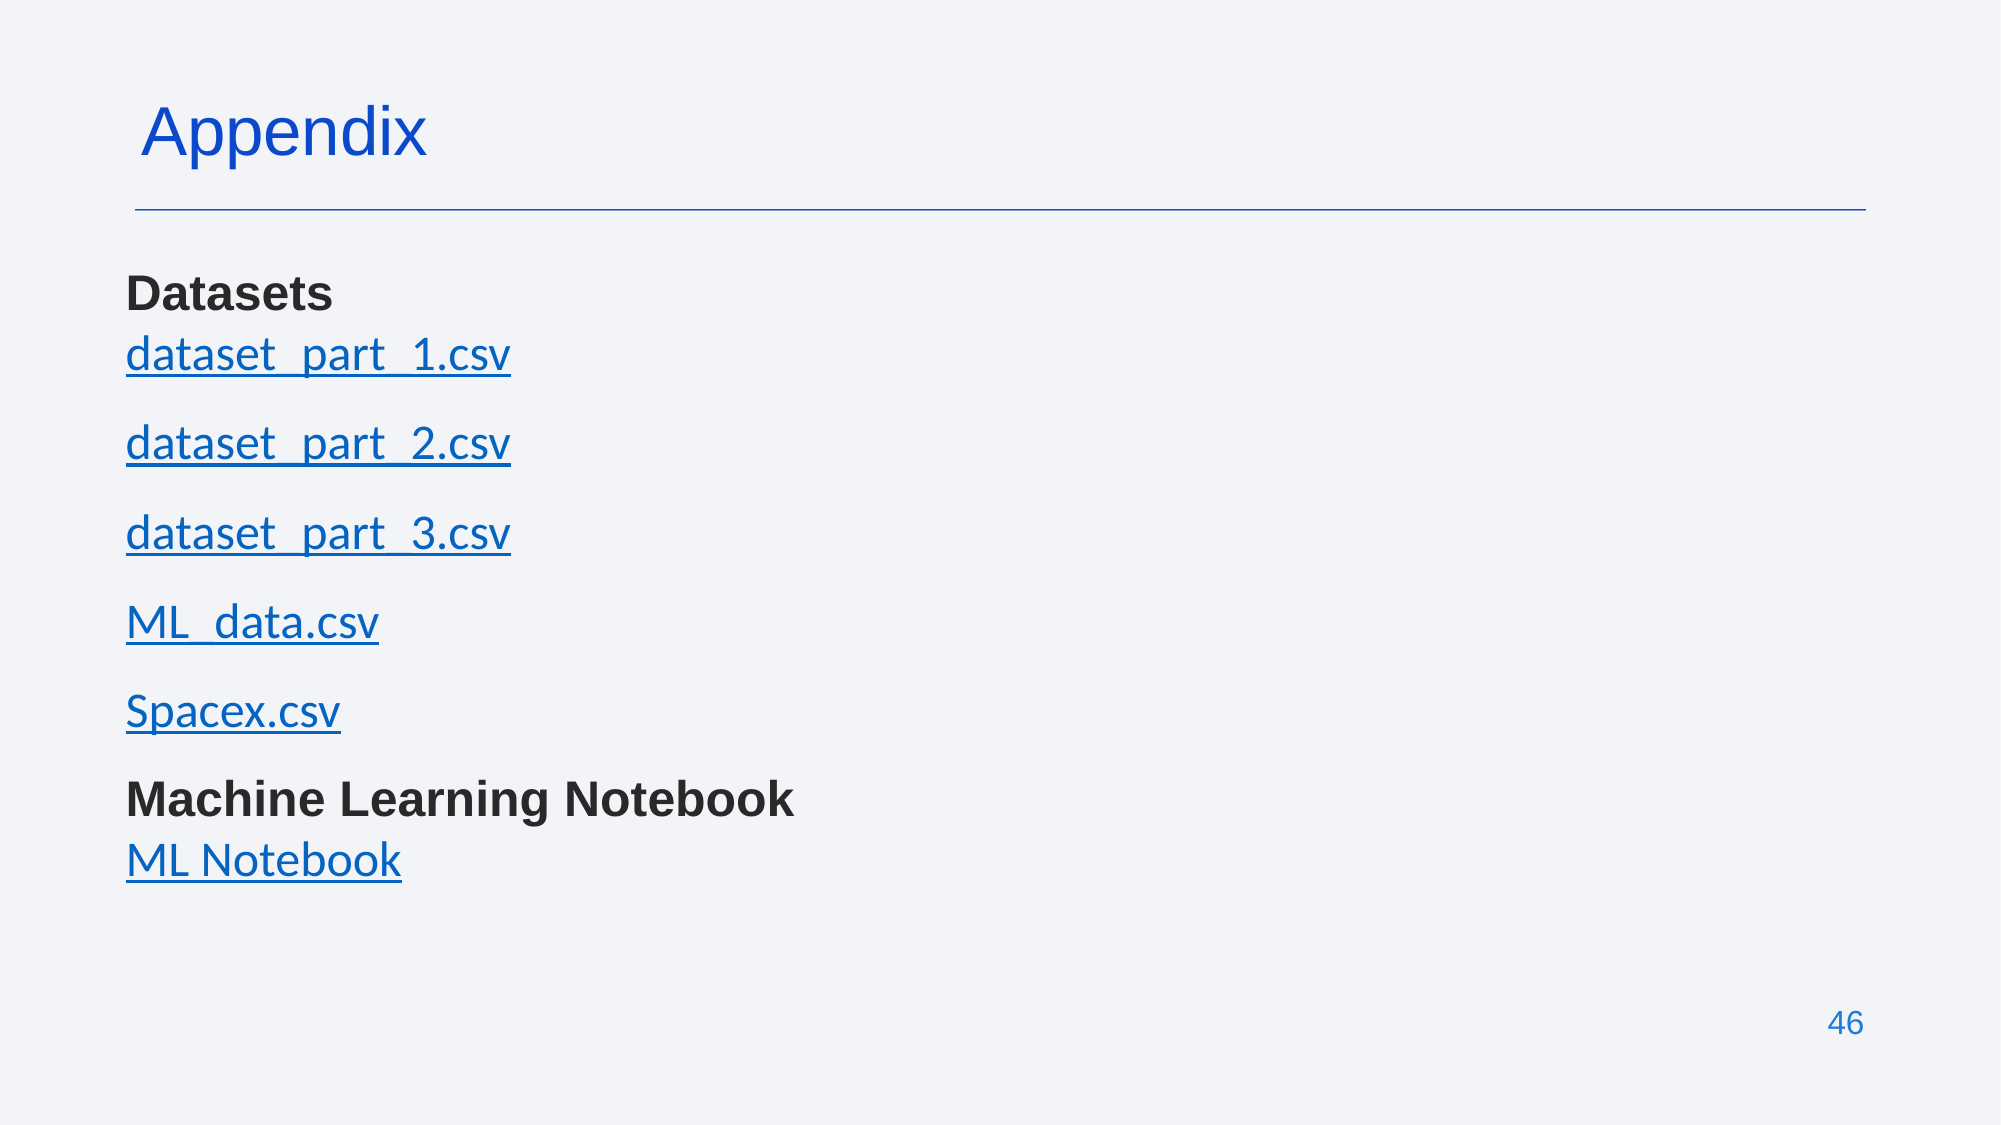

Appendix
Datasets
dataset_part_1.csv
dataset_part_2.csv
dataset_part_3.csv
ML_data.csv
Spacex.csv
Machine Learning Notebook
ML Notebook

46